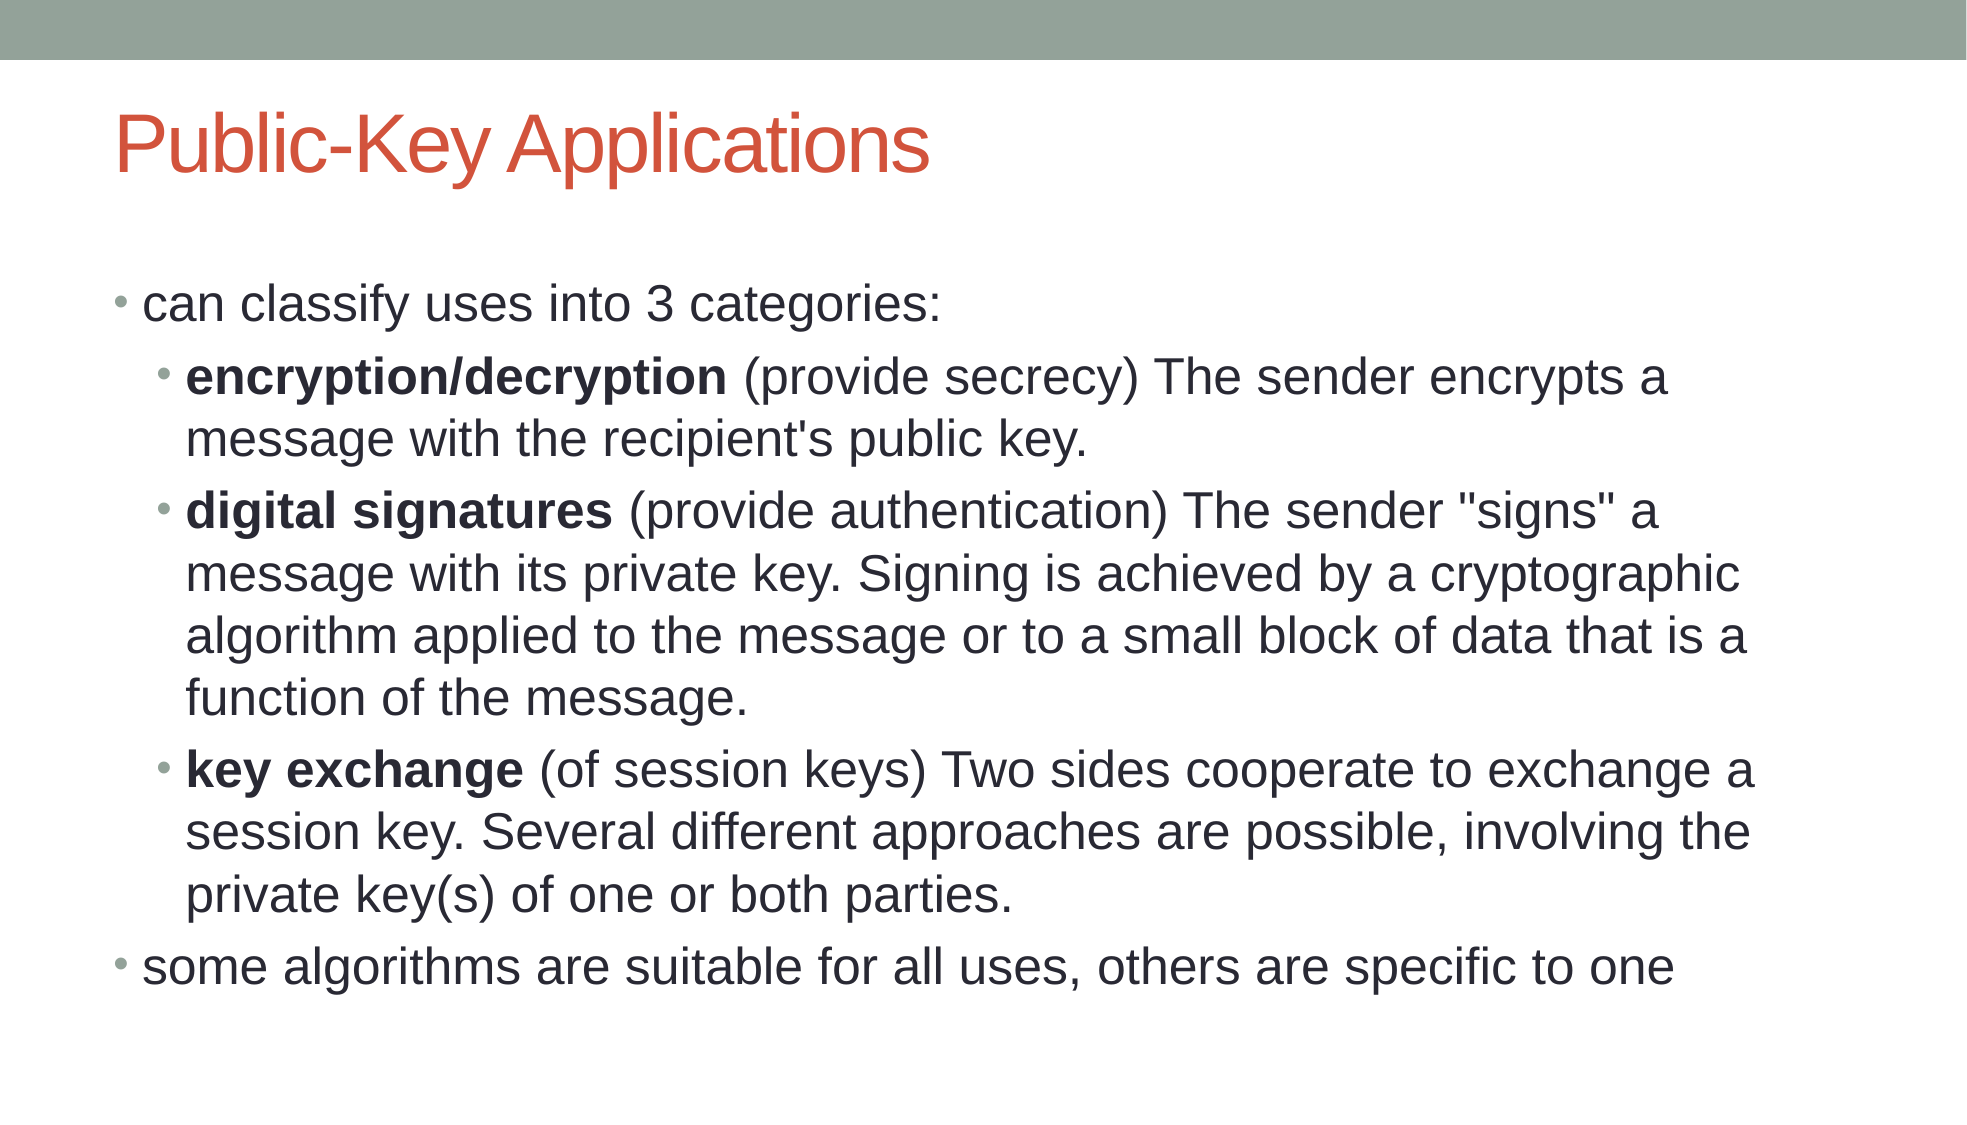

# Public-Key Applications
can classify uses into 3 categories:
encryption/decryption (provide secrecy) The sender encrypts a message with the recipient's public key.
digital signatures (provide authentication) The sender "signs" a message with its private key. Signing is achieved by a cryptographic algorithm applied to the message or to a small block of data that is a function of the message.
key exchange (of session keys) Two sides cooperate to exchange a session key. Several different approaches are possible, involving the private key(s) of one or both parties.
some algorithms are suitable for all uses, others are specific to one